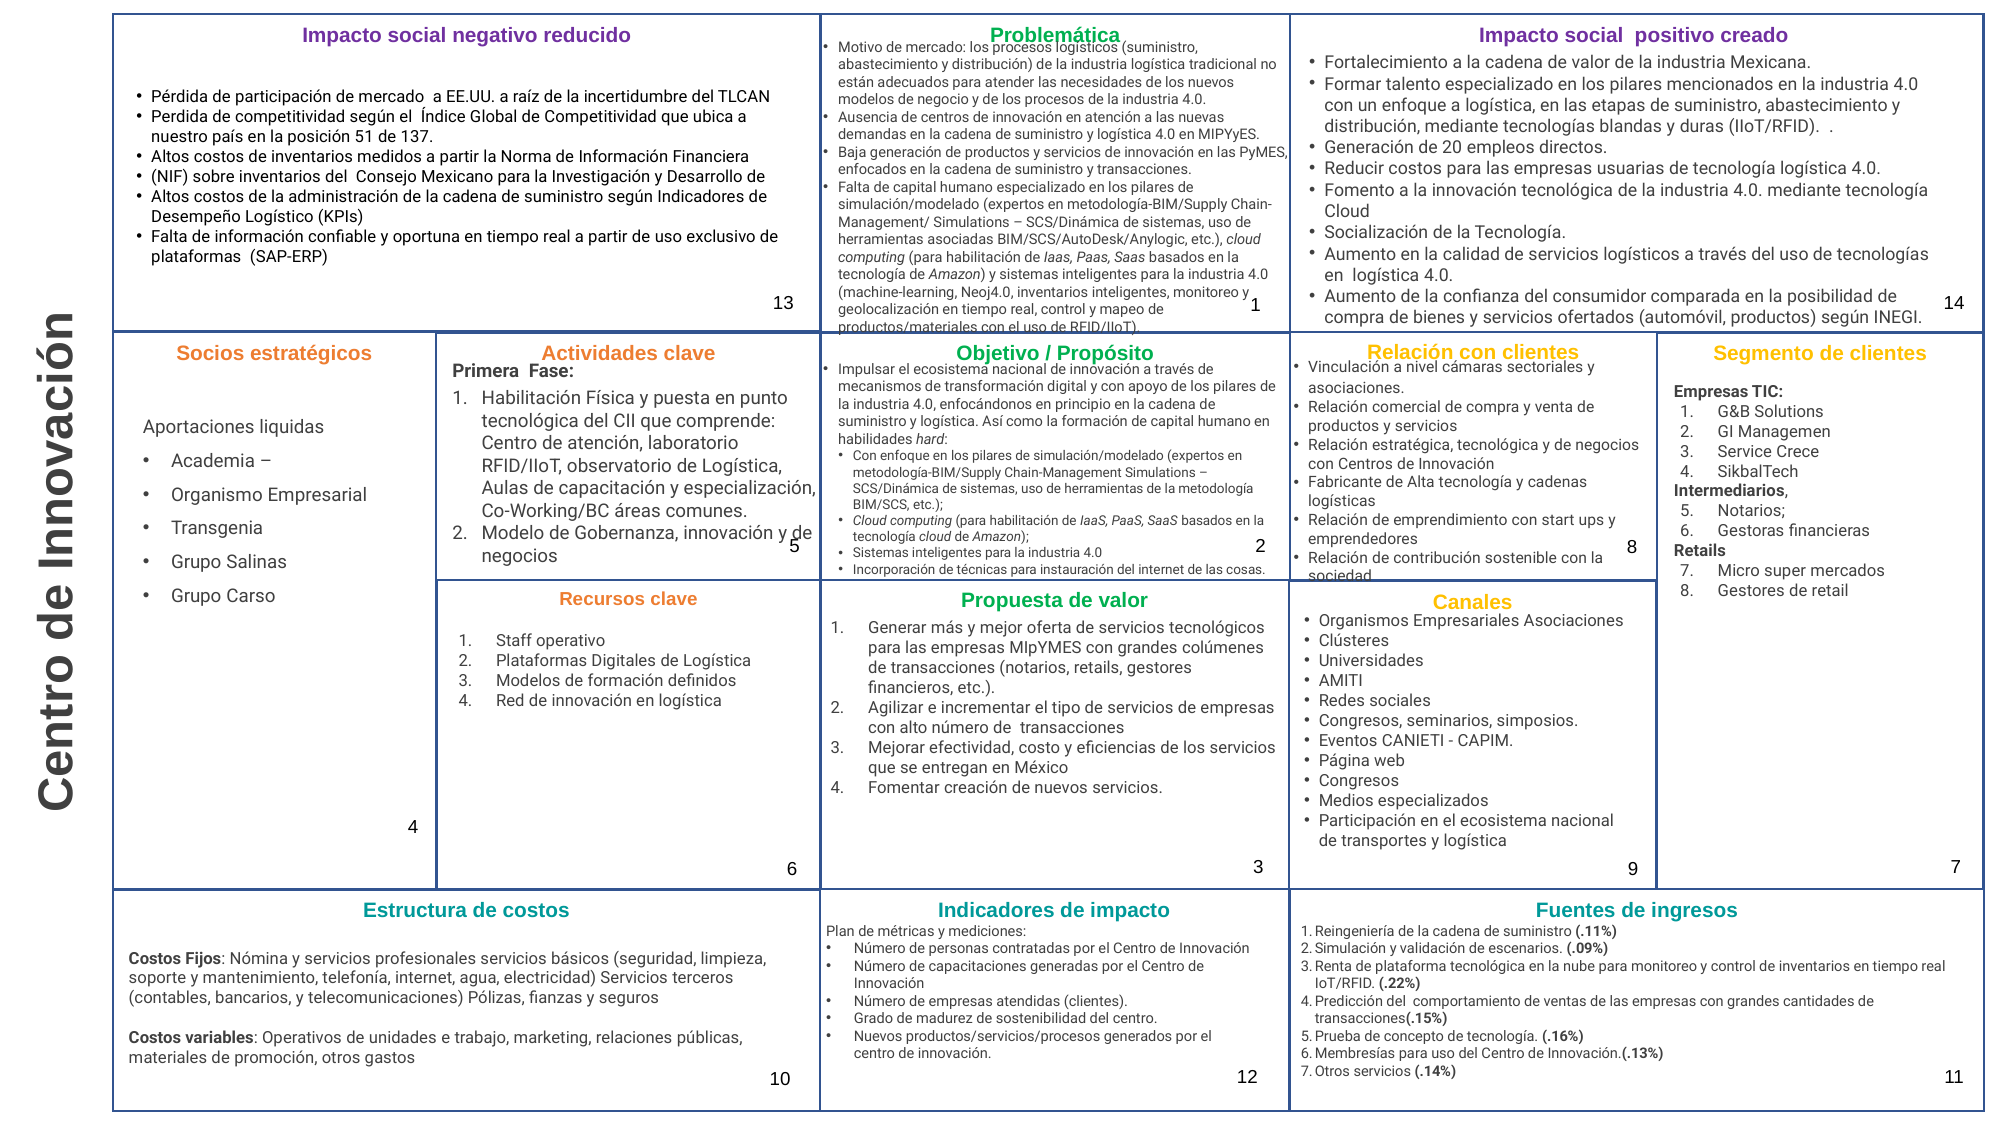

Impacto social negativo reducido
Problemática

Impacto social  positivo creado
Relación con clientes

Socios estratégicos

Objetivo / Propósito

Actividades clave

Segmento de clientes

Recursos clave

Propuesta de valor
Canales
Indicadores de impacto

Fuentes de ingresos
Estructura de costos
13
14
1
2
5
8
4
3
7
6
9
12
11
10
Motivo de mercado: los procesos logísticos (suministro, abastecimiento y distribución) de la industria logística tradicional no están adecuados para atender las necesidades de los nuevos modelos de negocio y de los procesos de la industria 4.0.
Ausencia de centros de innovación en atención a las nuevas demandas en la cadena de suministro y logística 4.0 en MIPYyES.
Baja generación de productos y servicios de innovación en las PyMES, enfocados en la cadena de suministro y transacciones.
Falta de capital humano especializado en los pilares de simulación/modelado (expertos en metodología-BIM/Supply Chain-Management/ Simulations – SCS/Dinámica de sistemas, uso de herramientas asociadas BIM/SCS/AutoDesk/Anylogic, etc.), cloud computing (para habilitación de Iaas, Paas, Saas basados en la tecnología de Amazon) y sistemas inteligentes para la industria 4.0 (machine-learning, Neoj4.0, inventarios inteligentes, monitoreo y geolocalización en tiempo real, control y mapeo de productos/materiales con el uso de RFID/IIoT).
Fortalecimiento a la cadena de valor de la industria Mexicana.
Formar talento especializado en los pilares mencionados en la industria 4.0 con un enfoque a logística, en las etapas de suministro, abastecimiento y distribución, mediante tecnologías blandas y duras (IIoT/RFID).  .
Generación de 20 empleos directos.
Reducir costos para las empresas usuarias de tecnología logística 4.0.
Fomento a la innovación tecnológica de la industria 4.0. mediante tecnología Cloud
Socialización de la Tecnología.
Aumento en la calidad de servicios logísticos a través del uso de tecnologías en  logística 4.0.
Aumento de la confianza del consumidor comparada en la posibilidad de compra de bienes y servicios ofertados (automóvil, productos) según INEGI.
Pérdida de participación de mercado  a EE.UU. a raíz de la incertidumbre del TLCAN
Perdida de competitividad según el  Índice Global de Competitividad que ubica a nuestro país en la posición 51 de 137.
Altos costos de inventarios medidos a partir la Norma de Información Financiera
(NIF) sobre inventarios del  Consejo Mexicano para la Investigación y Desarrollo de
Altos costos de la administración de la cadena de suministro según Indicadores de Desempeño Logístico (KPIs)
Falta de información confiable y oportuna en tiempo real a partir de uso exclusivo de plataformas  (SAP-ERP)
Primera Fase:
Habilitación Física y puesta en punto tecnológica del CII que comprende: Centro de atención, laboratorio RFID/IIoT, observatorio de Logística, Aulas de capacitación y especialización, Co-Working/BC áreas comunes.
Modelo de Gobernanza, innovación y de negocios

Vinculación a nivel cámaras sectoriales y asociaciones.
Relación comercial de compra y venta de productos y servicios
Relación estratégica, tecnológica y de negocios con Centros de Innovación
Fabricante de Alta tecnología y cadenas logísticas
Relación de emprendimiento con start ups y emprendedores
Relación de contribución sostenible con la sociedad

Impulsar el ecosistema nacional de innovación a través de mecanismos de transformación digital y con apoyo de los pilares de la industria 4.0, enfocándonos en principio en la cadena de suministro y logística. Así como la formación de capital humano en habilidades hard:
Con enfoque en los pilares de simulación/modelado (expertos en metodología-BIM/Supply Chain-Management Simulations – SCS/Dinámica de sistemas, uso de herramientas de la metodología BIM/SCS, etc.);
Cloud computing (para habilitación de IaaS, PaaS, SaaS basados en la tecnología cloud de Amazon);
Sistemas inteligentes para la industria 4.0
Incorporación de técnicas para instauración del internet de las cosas.
Empresas TIC:
G&B Solutions
GI Managemen
Service Crece
SikbalTech
Intermediarios,
Notarios;
Gestoras financieras
Retails
Micro super mercados
Gestores de retail
Aportaciones liquidas
Academia –
Organismo Empresarial
Transgenia
Grupo Salinas
Grupo Carso

# Centro de Innovación
Organismos Empresariales Asociaciones
Clústeres
Universidades
AMITI
Redes sociales
Congresos, seminarios, simposios.
Eventos CANIETI - CAPIM.
Página web
Congresos
Medios especializados
Participación en el ecosistema nacional de transportes y logística
Generar más y mejor oferta de servicios tecnológicos para las empresas MIpYMES con grandes colúmenes de transacciones (notarios, retails, gestores financieros, etc.).
Agilizar e incrementar el tipo de servicios de empresas con alto número de  transacciones
Mejorar efectividad, costo y eficiencias de los servicios que se entregan en México
Fomentar creación de nuevos servicios.
Staff operativo
Plataformas Digitales de Logística
Modelos de formación definidos
Red de innovación en logística
Reingeniería de la cadena de suministro (.11%)
Simulación y validación de escenarios. (.09%)
Renta de plataforma tecnológica en la nube para monitoreo y control de inventarios en tiempo real IoT/RFID. (.22%)
Predicción del  comportamiento de ventas de las empresas con grandes cantidades de transacciones(.15%)
Prueba de concepto de tecnología. (.16%)
Membresías para uso del Centro de Innovación.(.13%)
Otros servicios (.14%)
Plan de métricas y mediciones:
Número de personas contratadas por el Centro de Innovación
Número de capacitaciones generadas por el Centro de Innovación
Número de empresas atendidas (clientes).
Grado de madurez de sostenibilidad del centro.
Nuevos productos/servicios/procesos generados por el centro de innovación.
Costos Fijos: Nómina y servicios profesionales servicios básicos (seguridad, limpieza, soporte y mantenimiento, telefonía, internet, agua, electricidad) Servicios terceros (contables, bancarios, y telecomunicaciones) Pólizas, fianzas y seguros

Costos variables: Operativos de unidades e trabajo, marketing, relaciones públicas, materiales de promoción, otros gastos